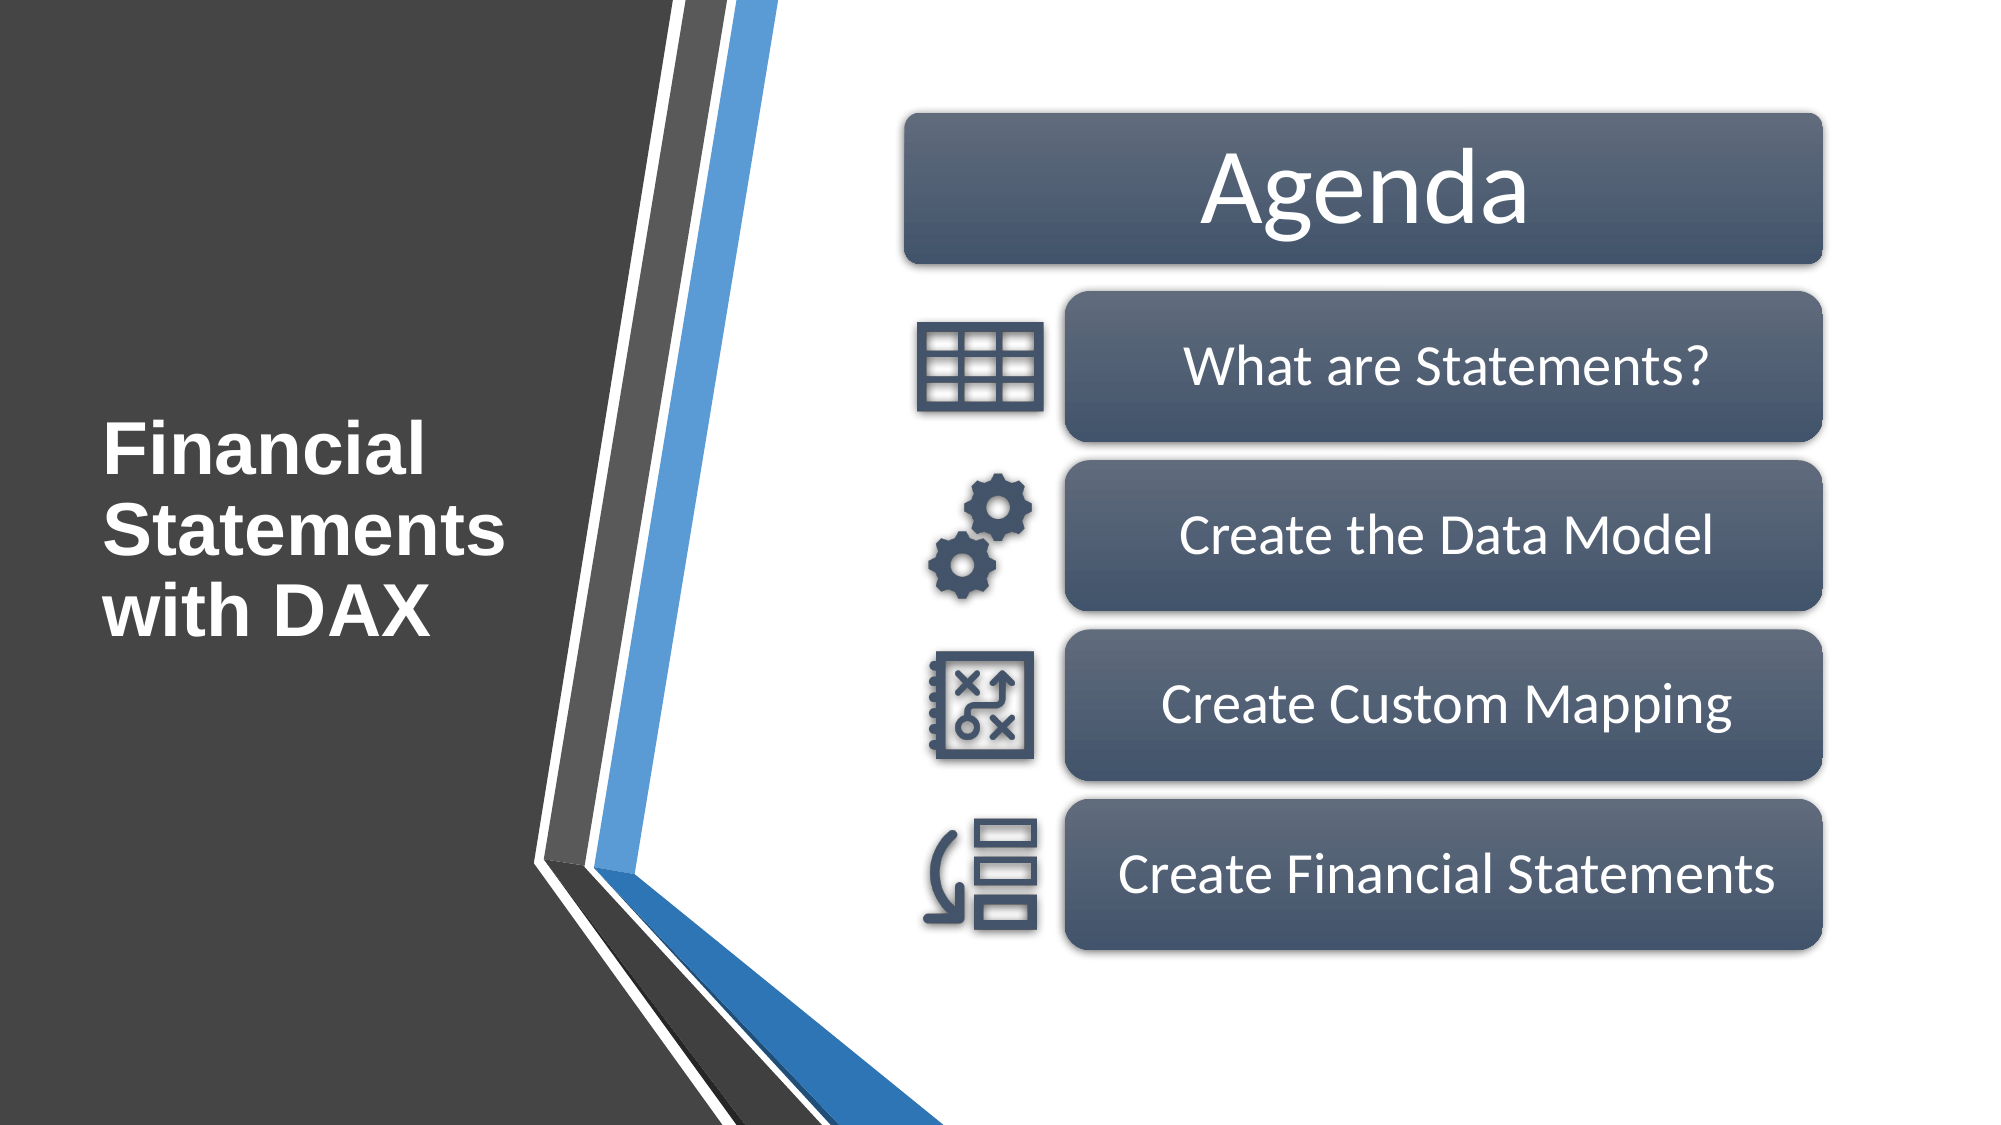

# Financial Statements with DAX
Agenda
What are Statements?
Create the Data Model
Create Custom Mapping
Create Financial Statements